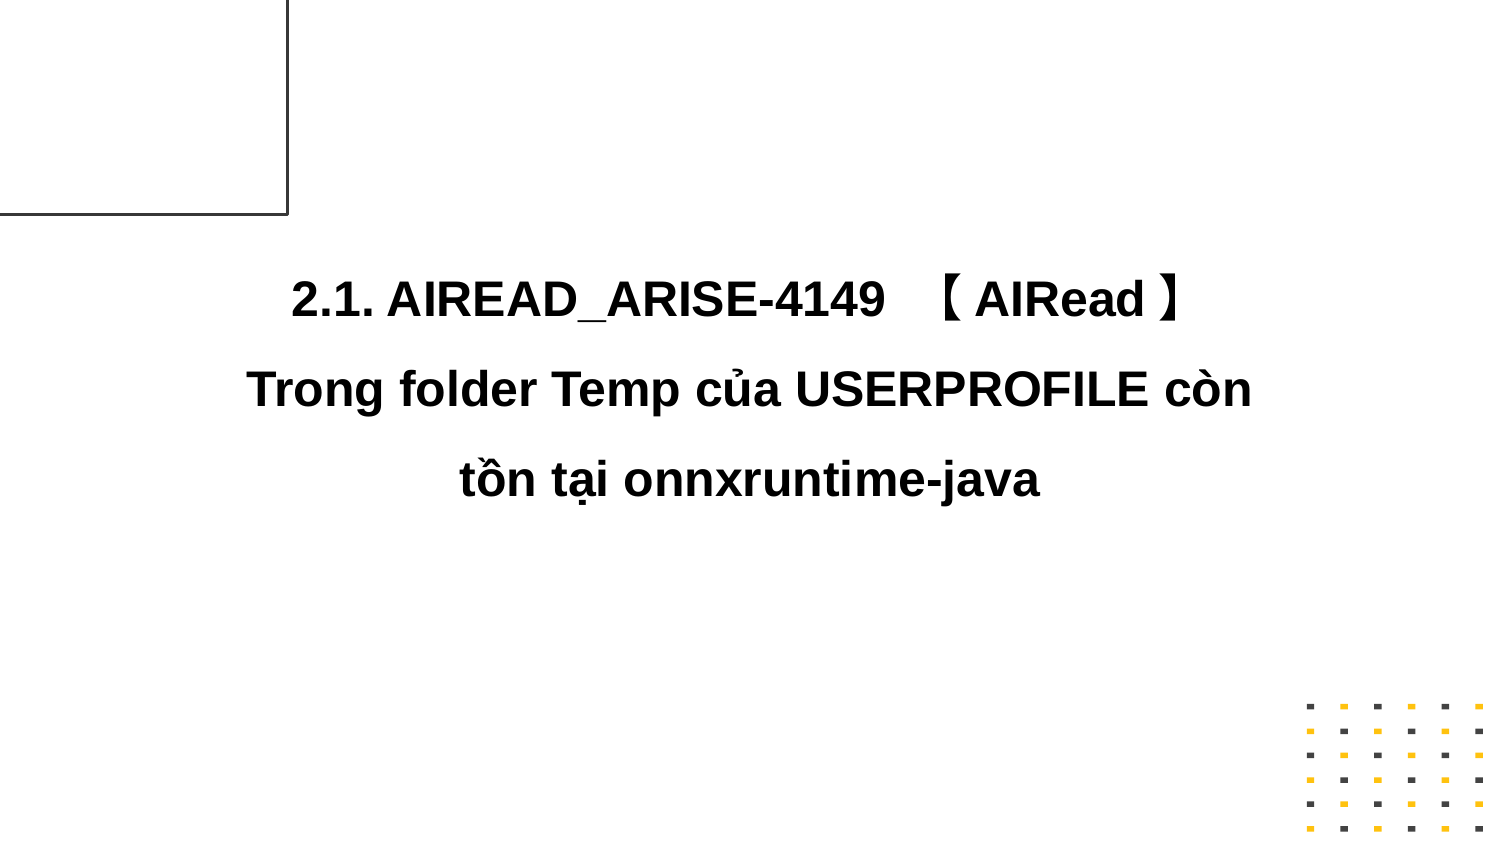

# 2.1. AIREAD_ARISE-4149 【AIRead】
Trong folder Temp của USERPROFILE còn tồn tại onnxruntime-java